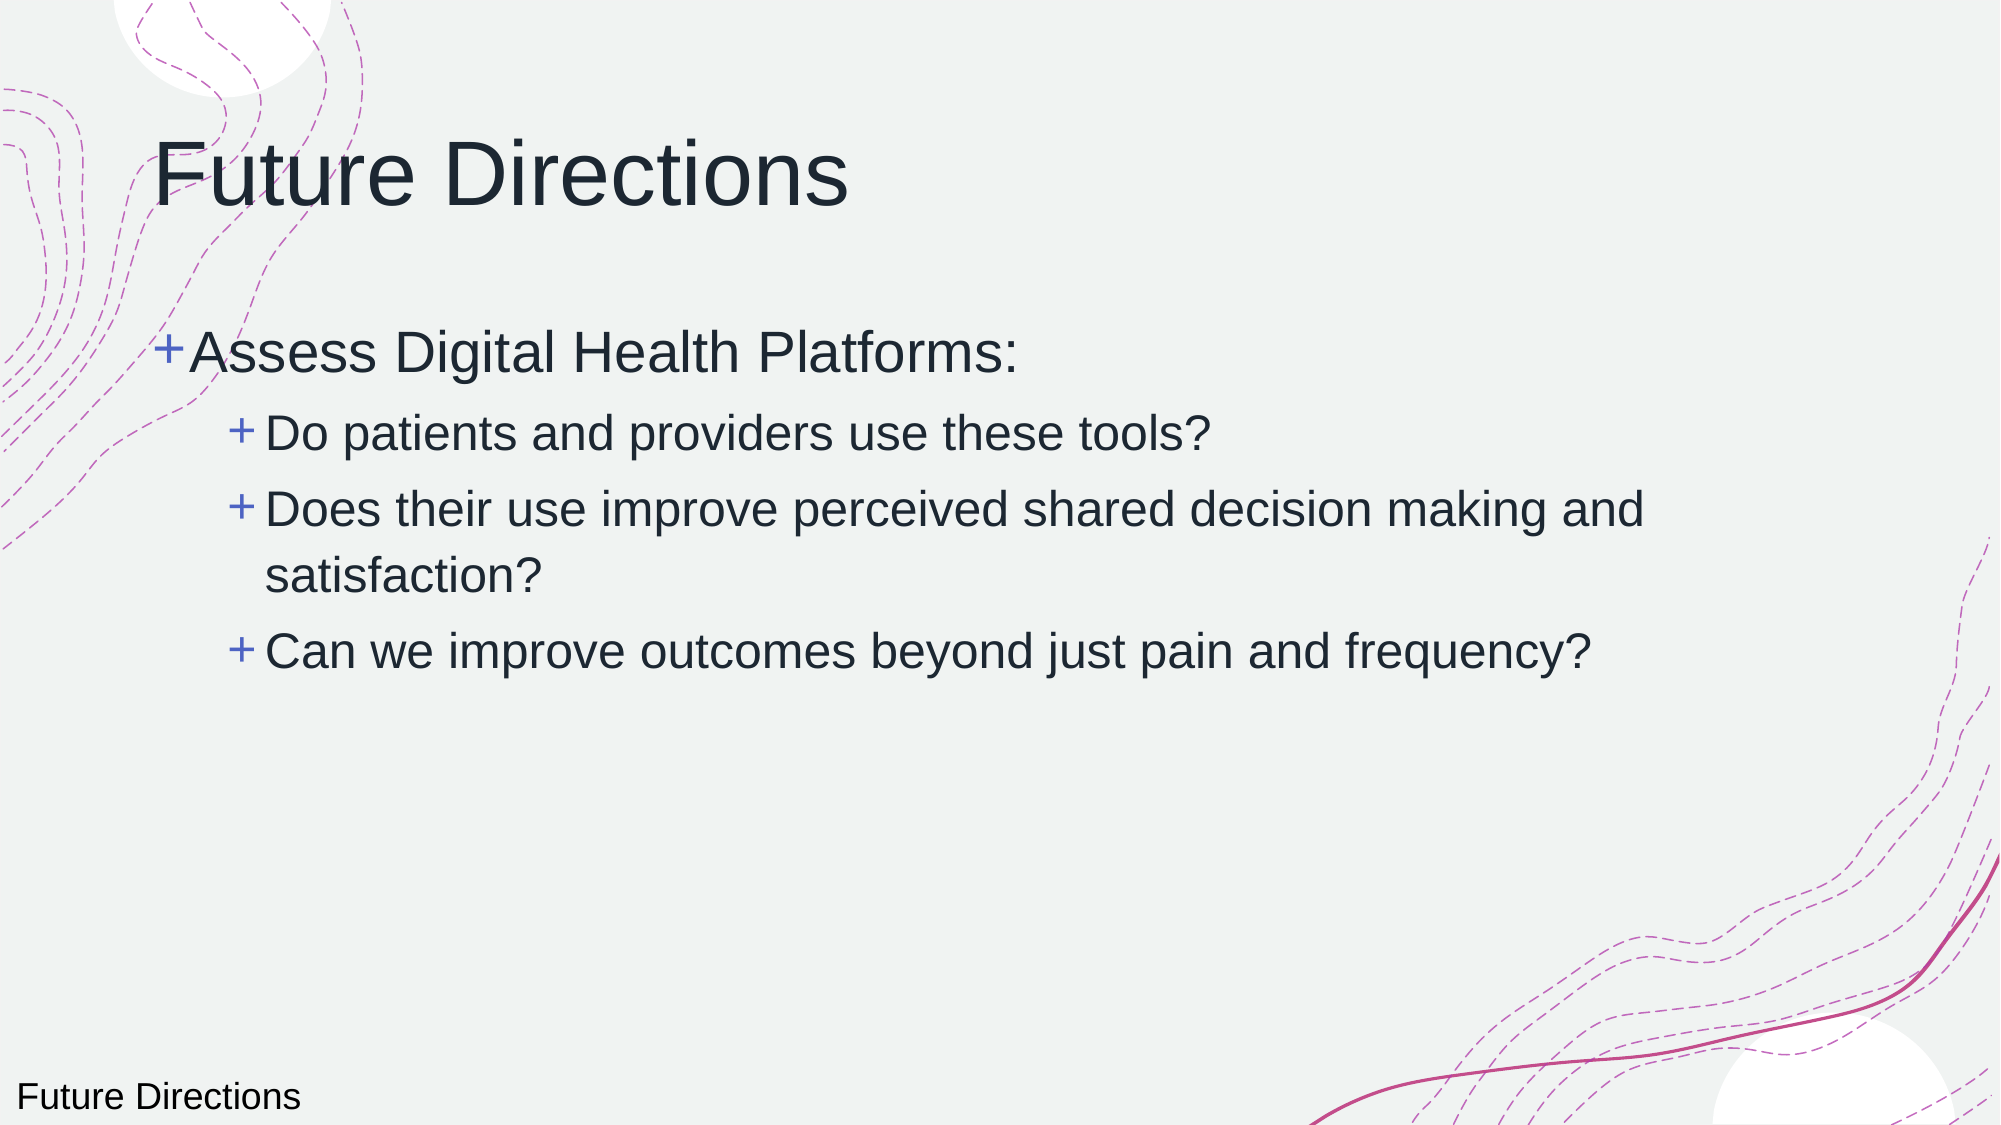

# Future Directions
Assess Digital Health Platforms:
Do patients and providers use these tools?
Does their use improve perceived shared decision making and satisfaction?
Can we improve outcomes beyond just pain and frequency?

Future Directions